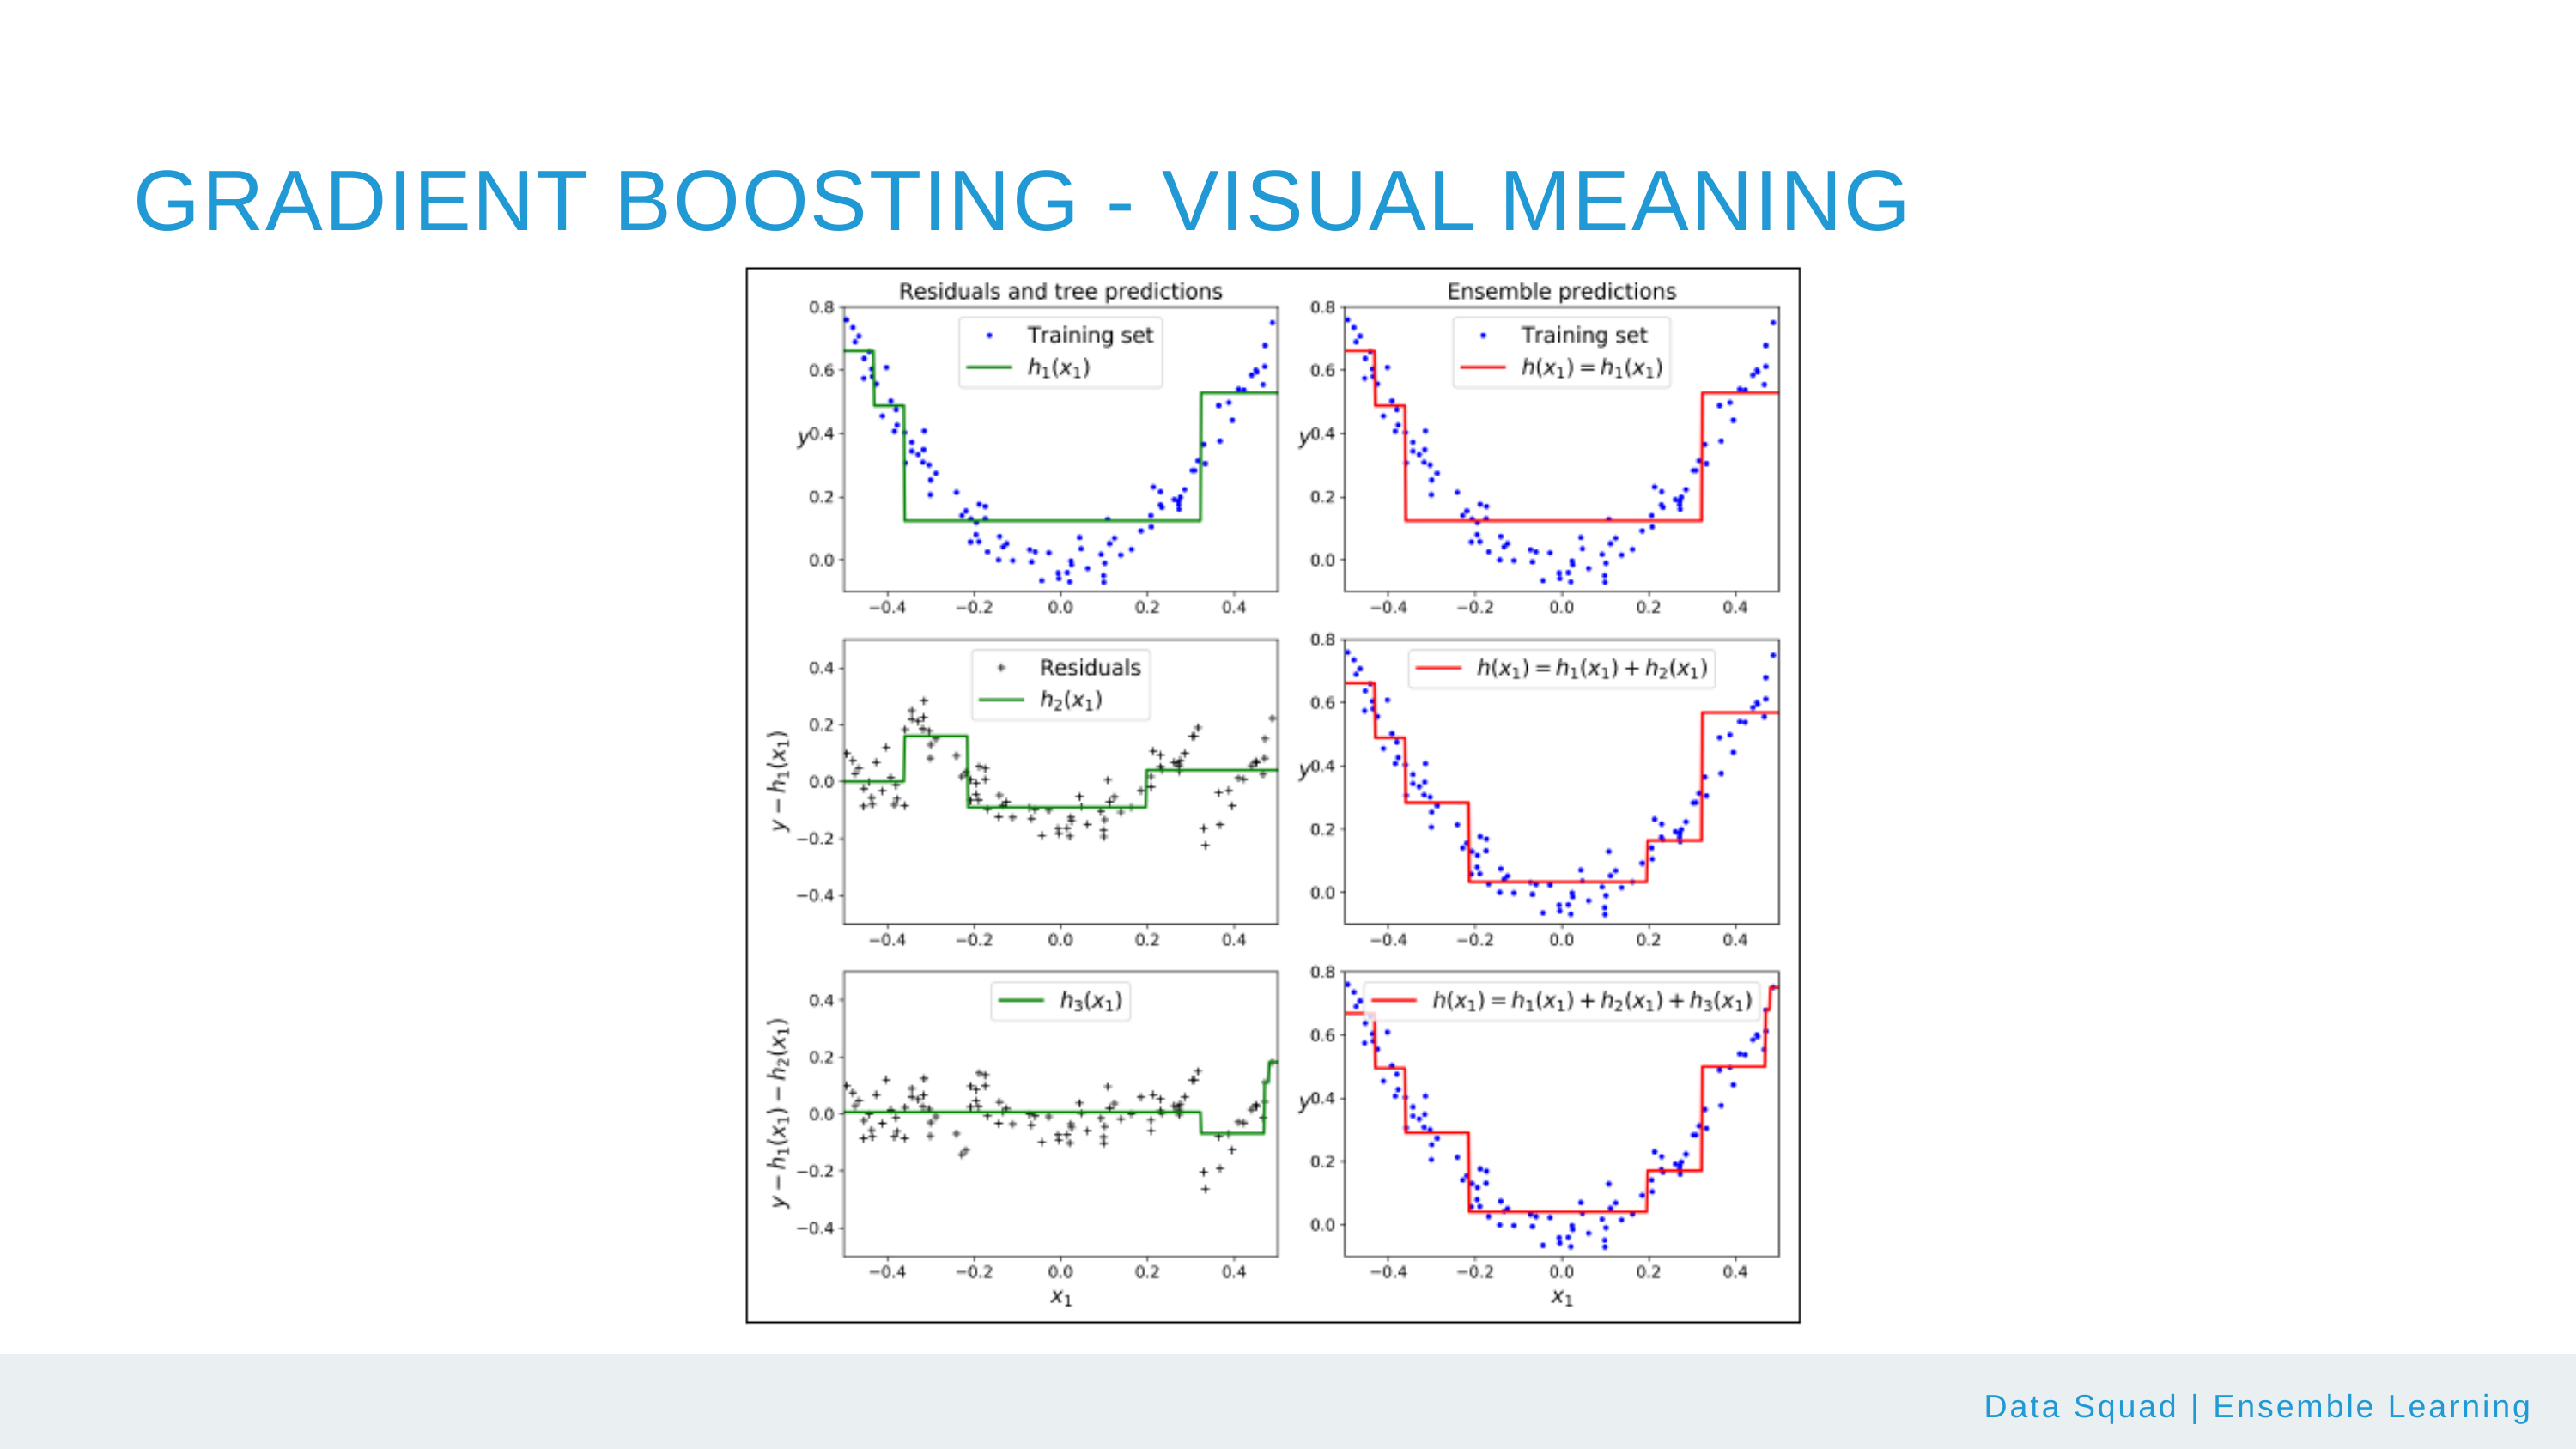

GRADIENT BOOSTING - VISUAL MEANING

Data Squad | Ensemble Learning